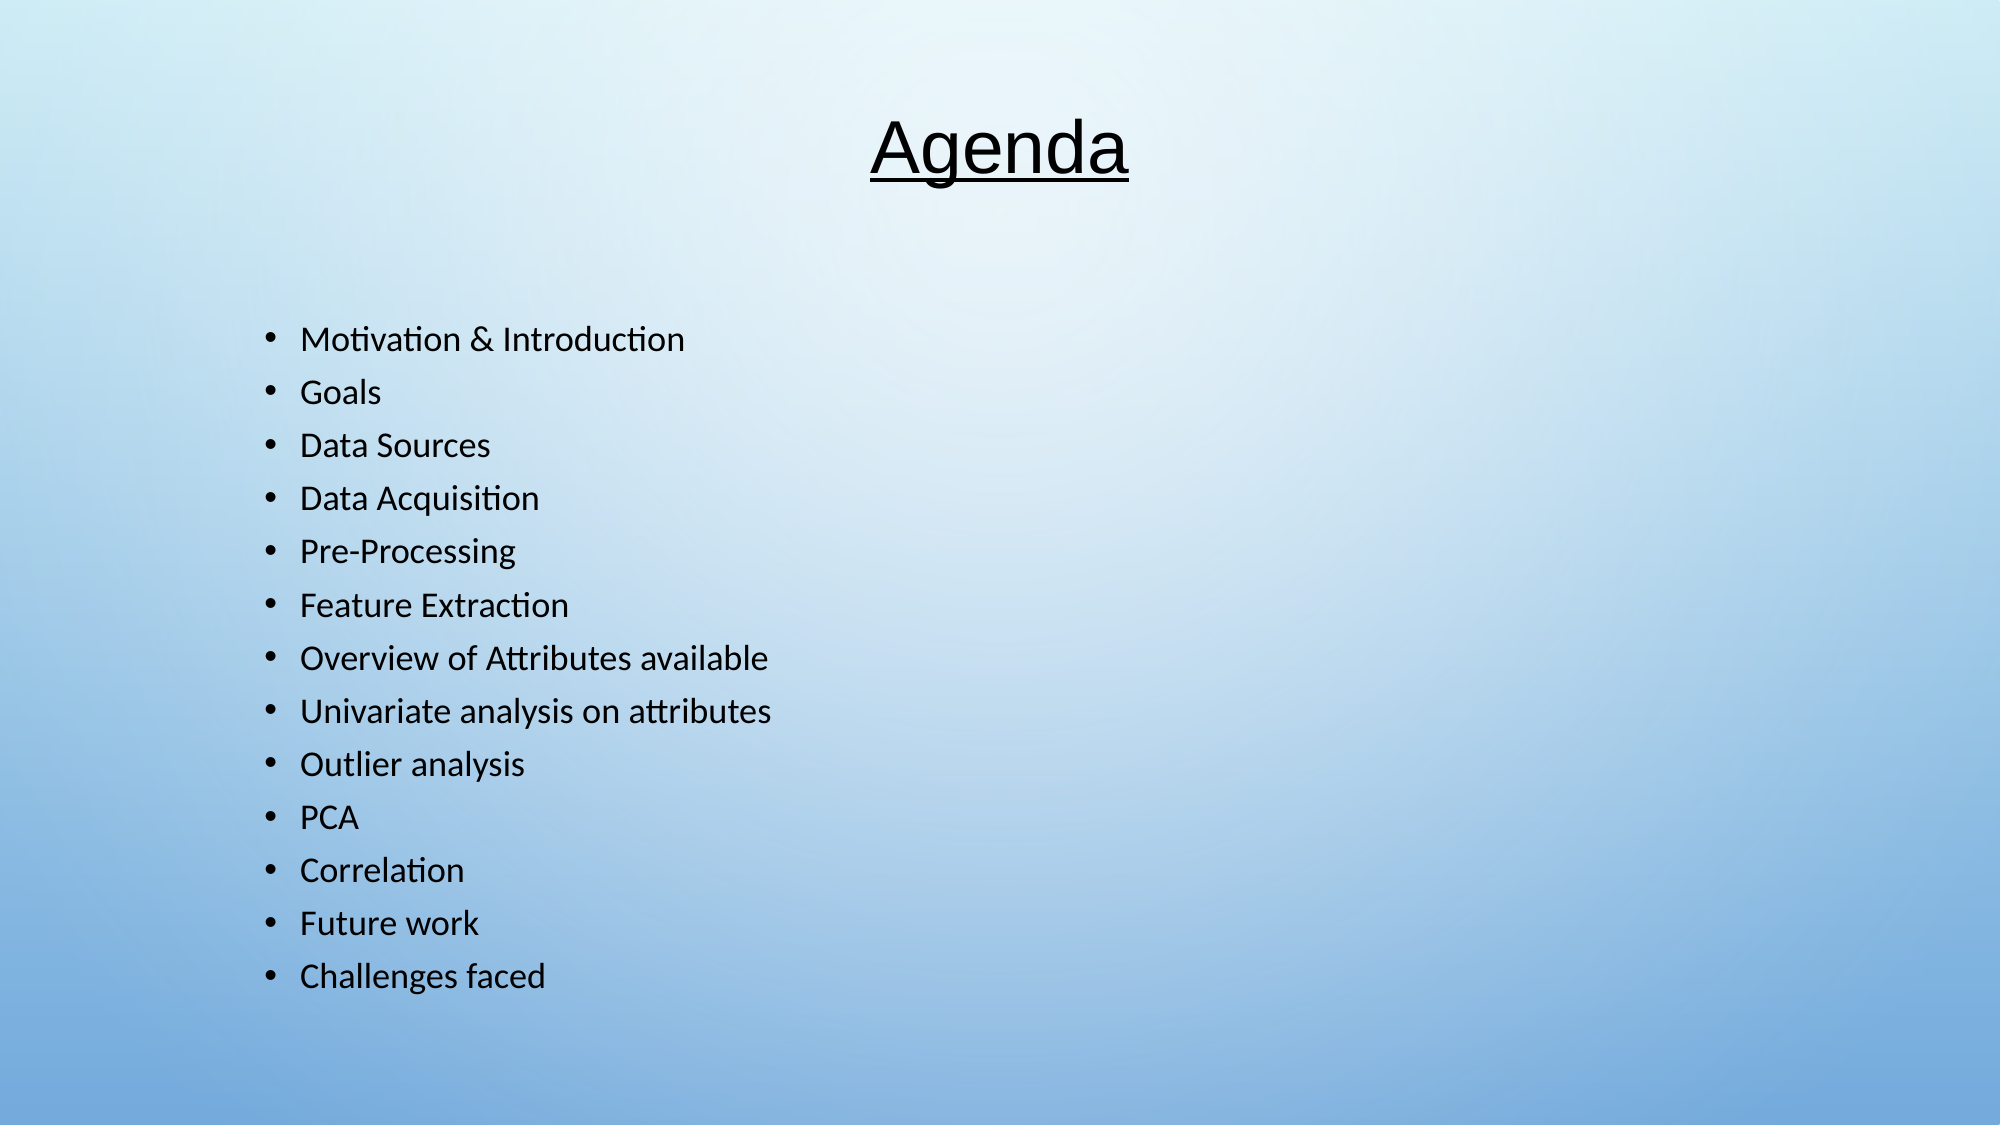

Agenda
Motivation & Introduction
Goals
Data Sources
Data Acquisition
Pre-Processing
Feature Extraction
Overview of Attributes available
Univariate analysis on attributes
Outlier analysis
PCA
Correlation
Future work
Challenges faced